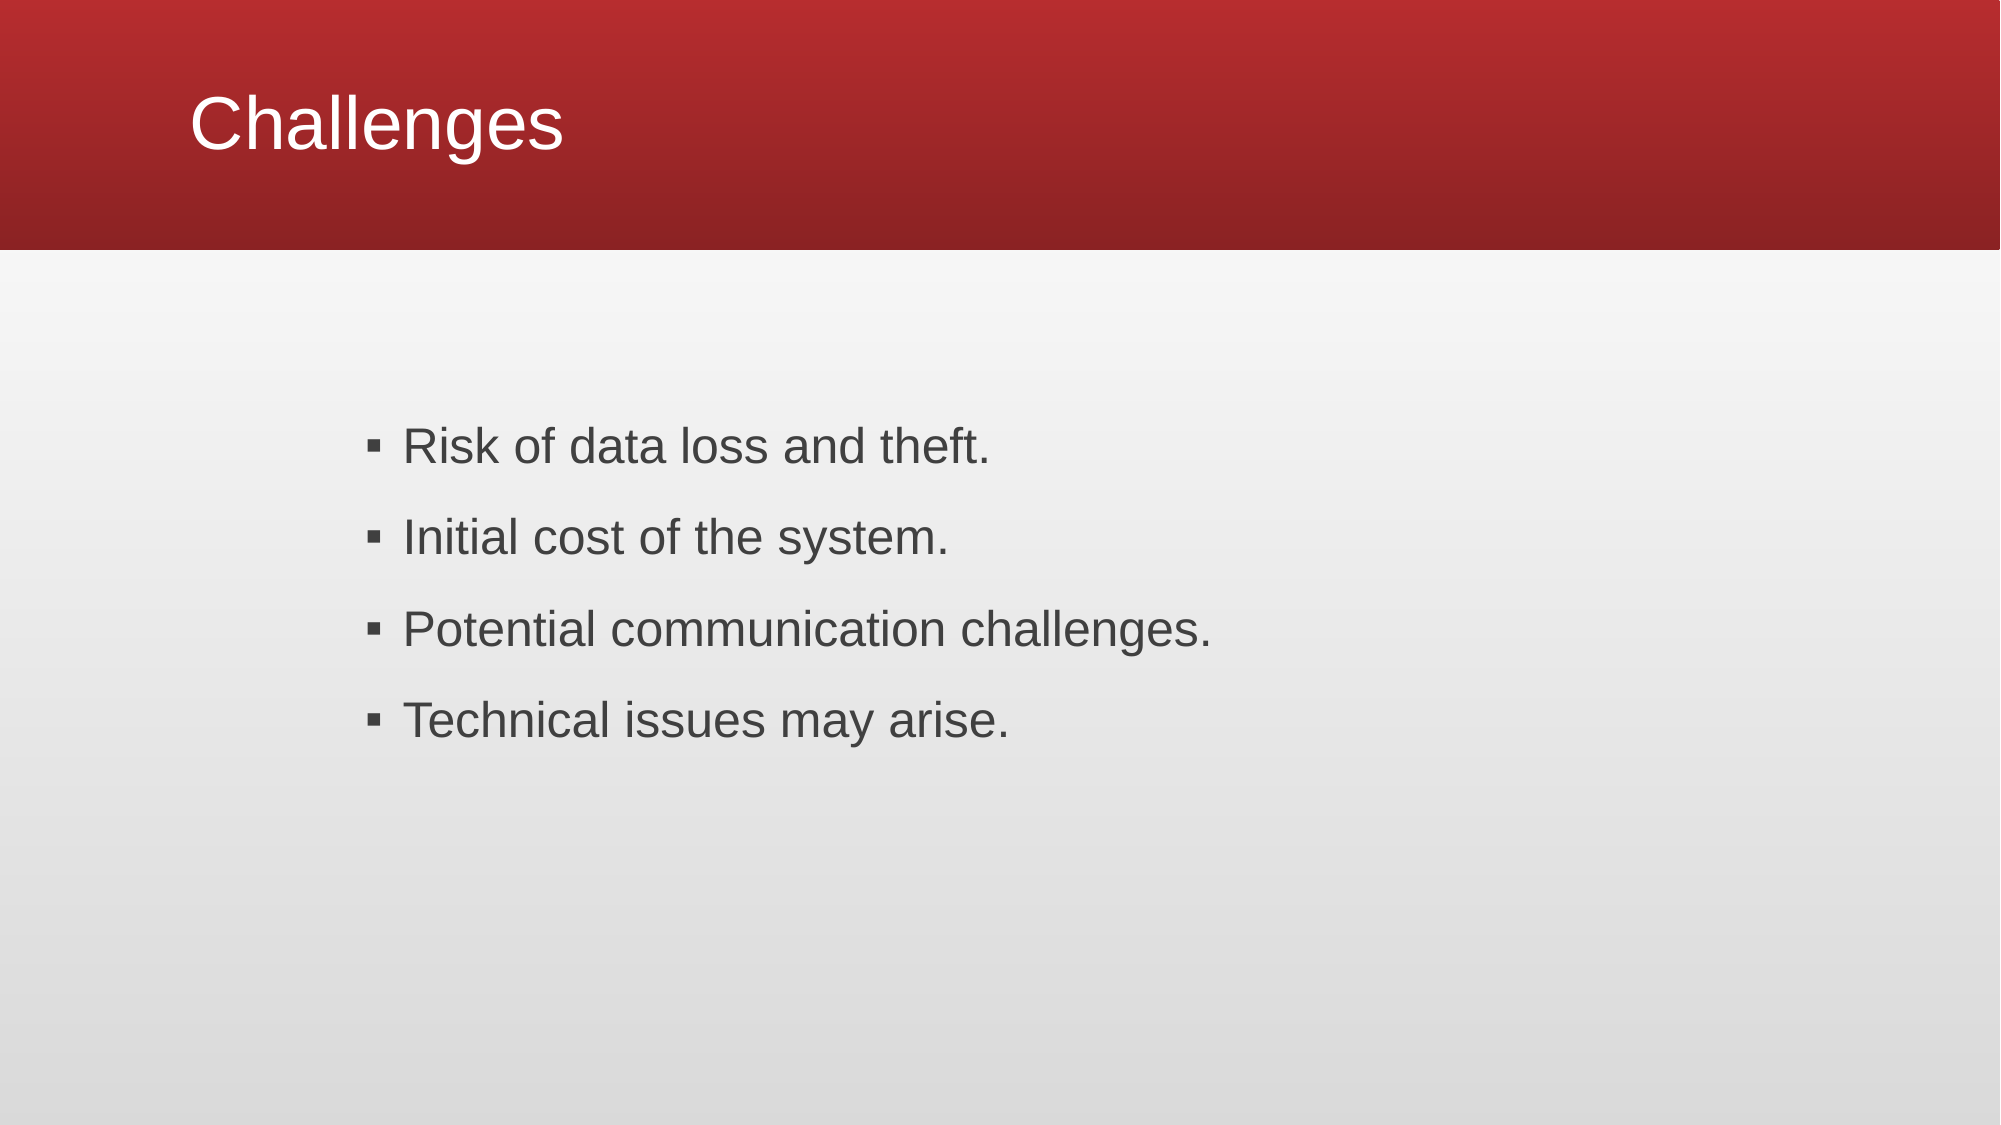

# Challenges
Risk of data loss and theft.
Initial cost of the system.
Potential communication challenges.
Technical issues may arise.